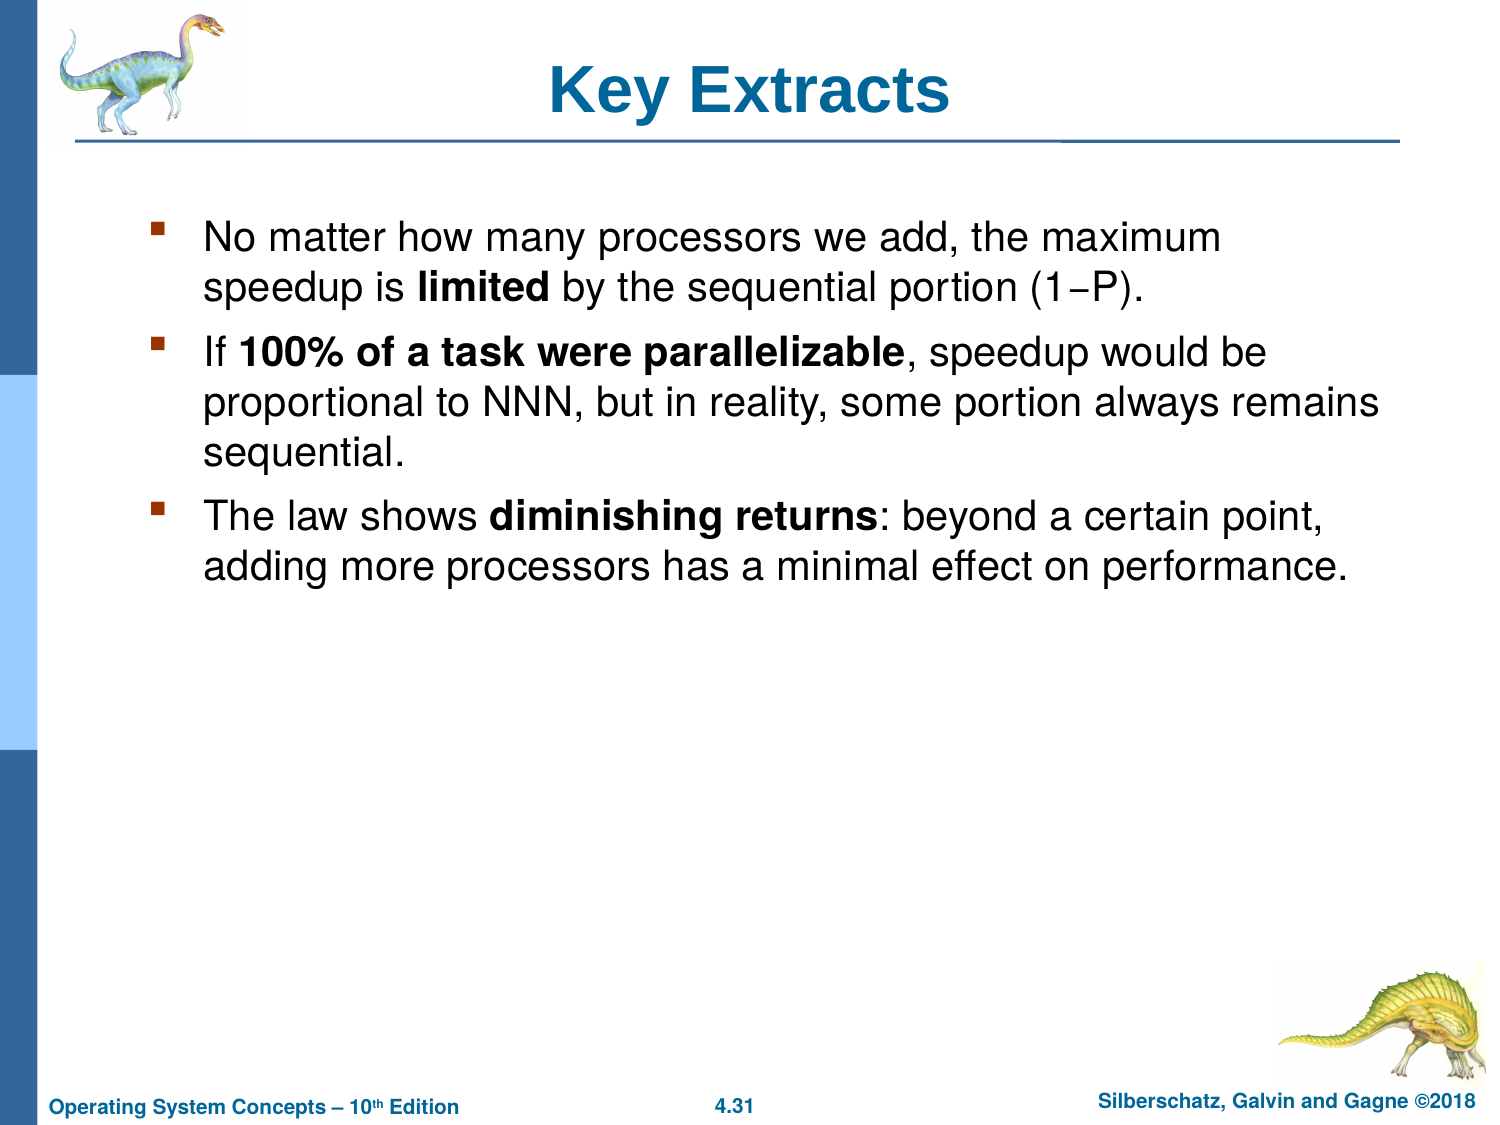

# Key Extracts
No matter how many processors we add, the maximum speedup is limited by the sequential portion (1−P).
If 100% of a task were parallelizable, speedup would be proportional to NNN, but in reality, some portion always remains sequential.
The law shows diminishing returns: beyond a certain point, adding more processors has a minimal effect on performance.